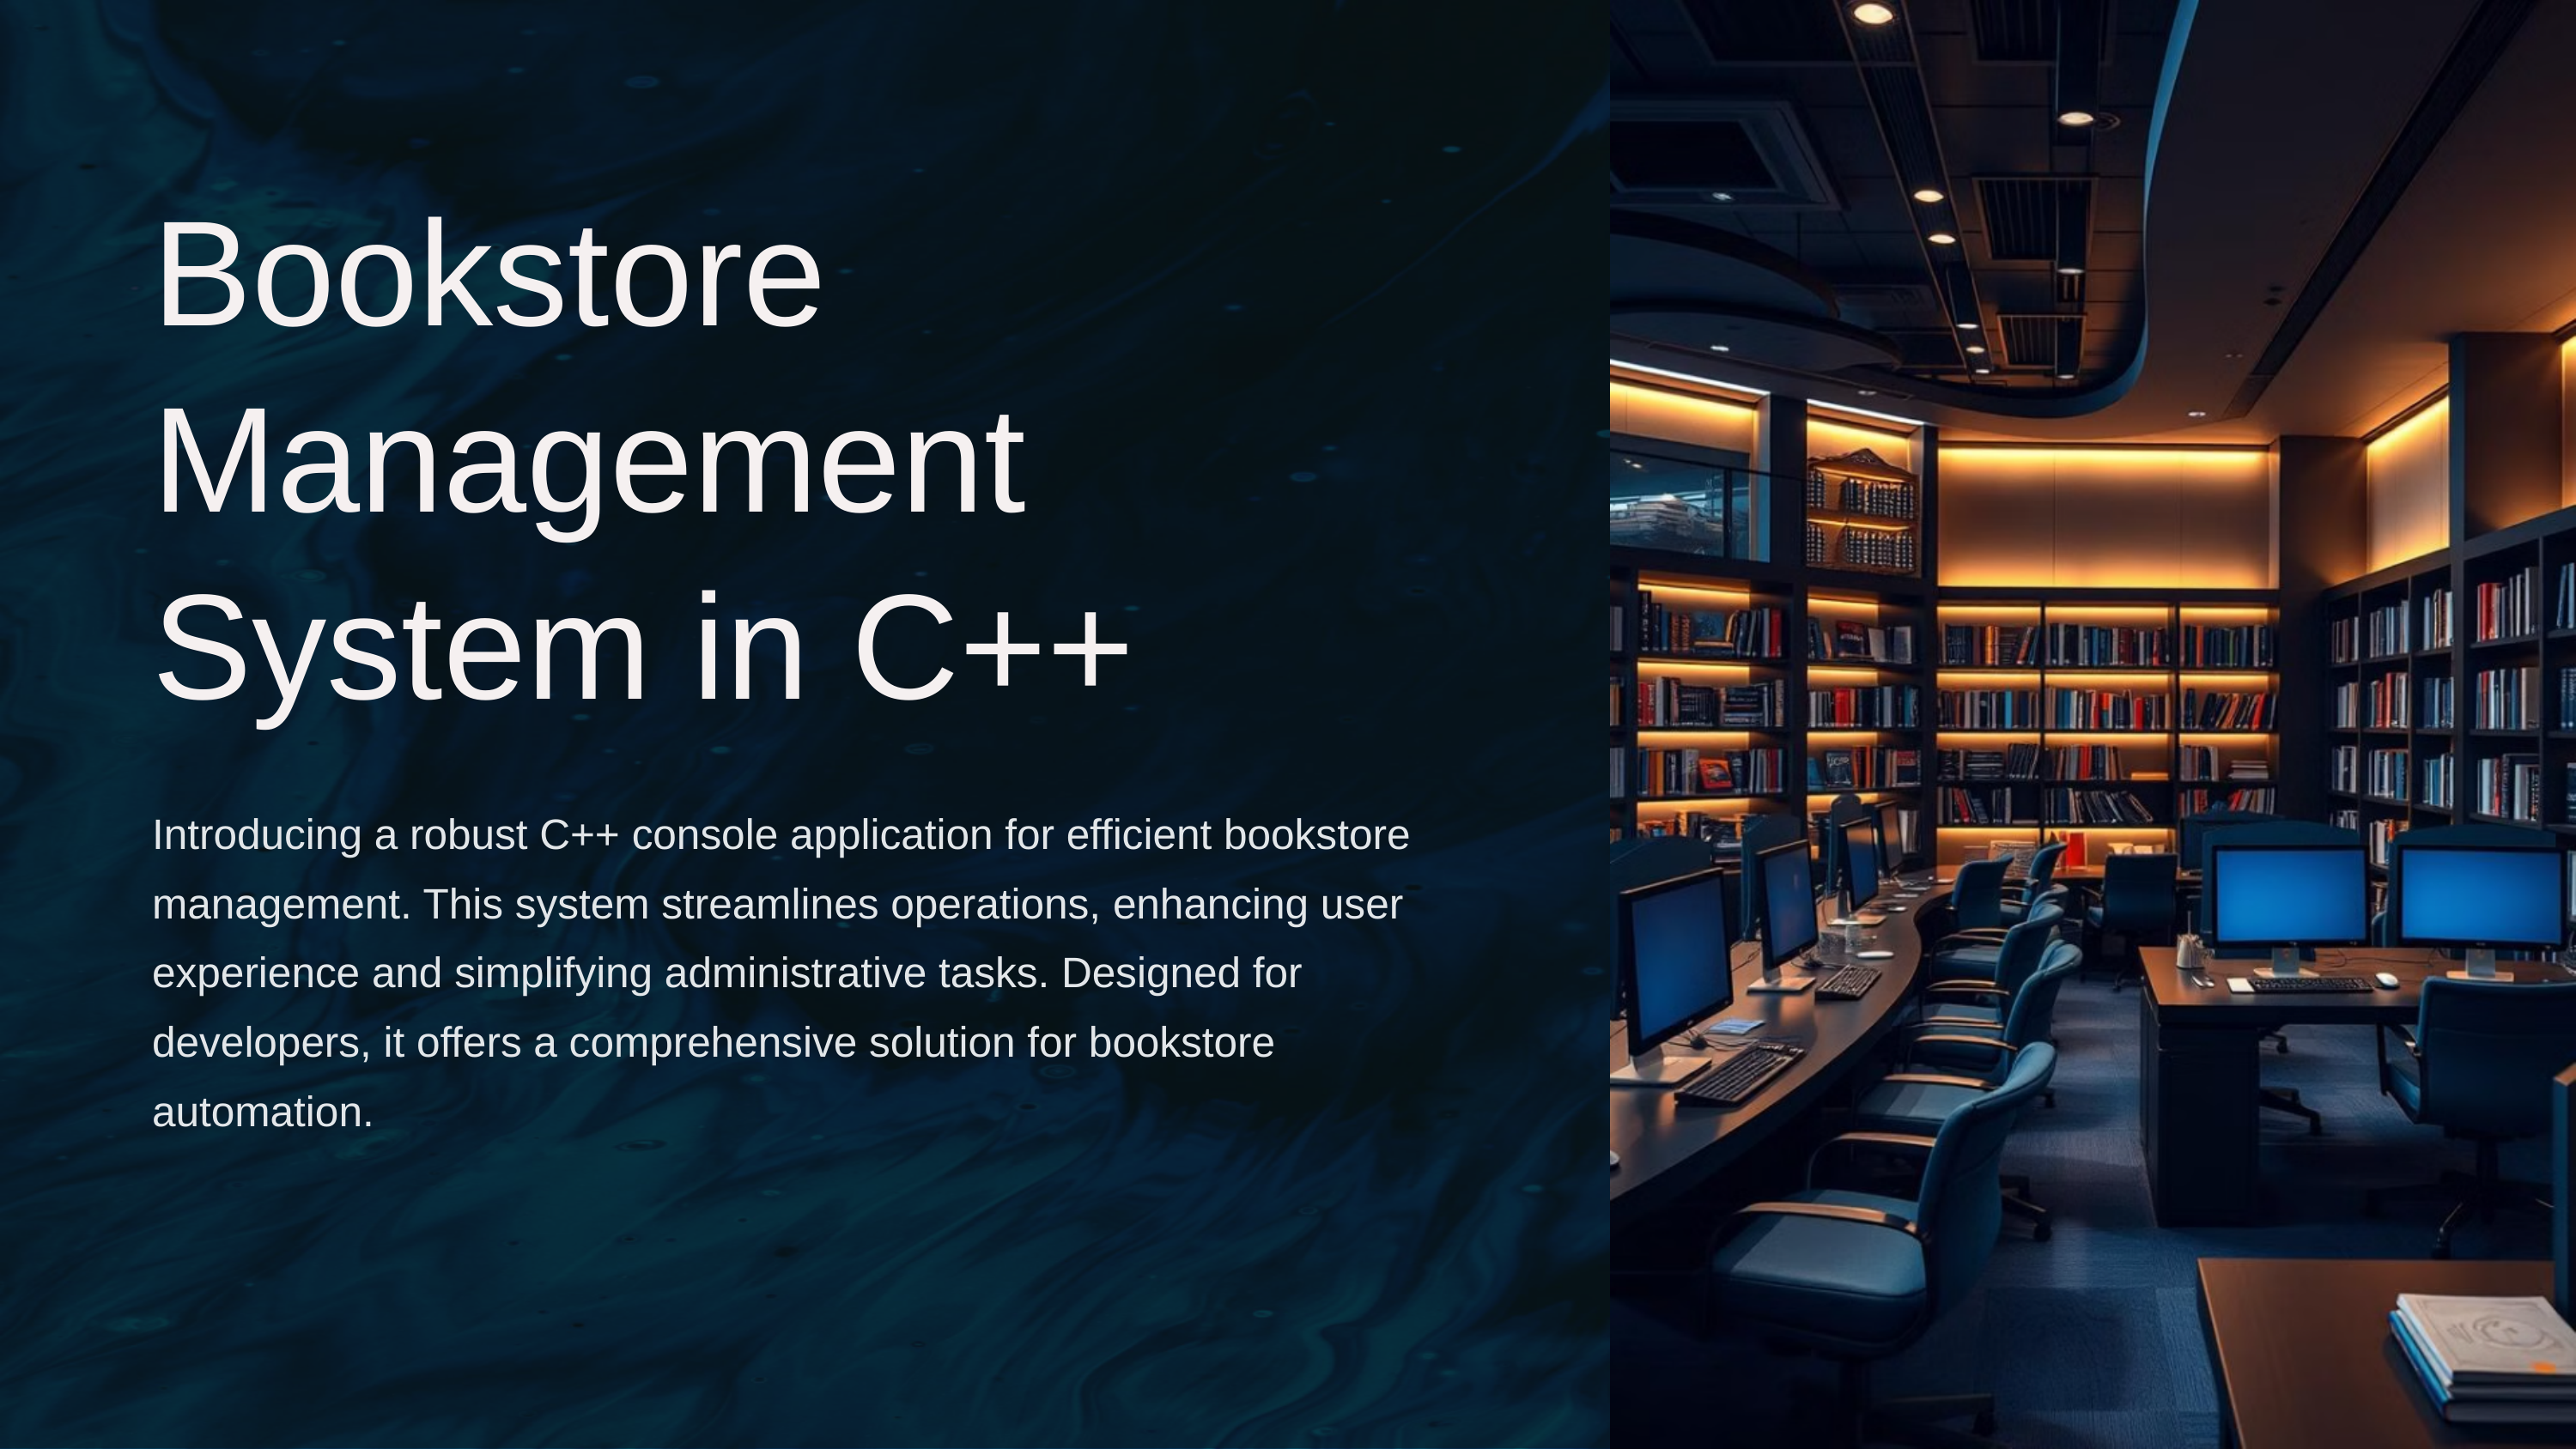

Bookstore Management System in C++
Introducing a robust C++ console application for efficient bookstore management. This system streamlines operations, enhancing user experience and simplifying administrative tasks. Designed for developers, it offers a comprehensive solution for bookstore automation.